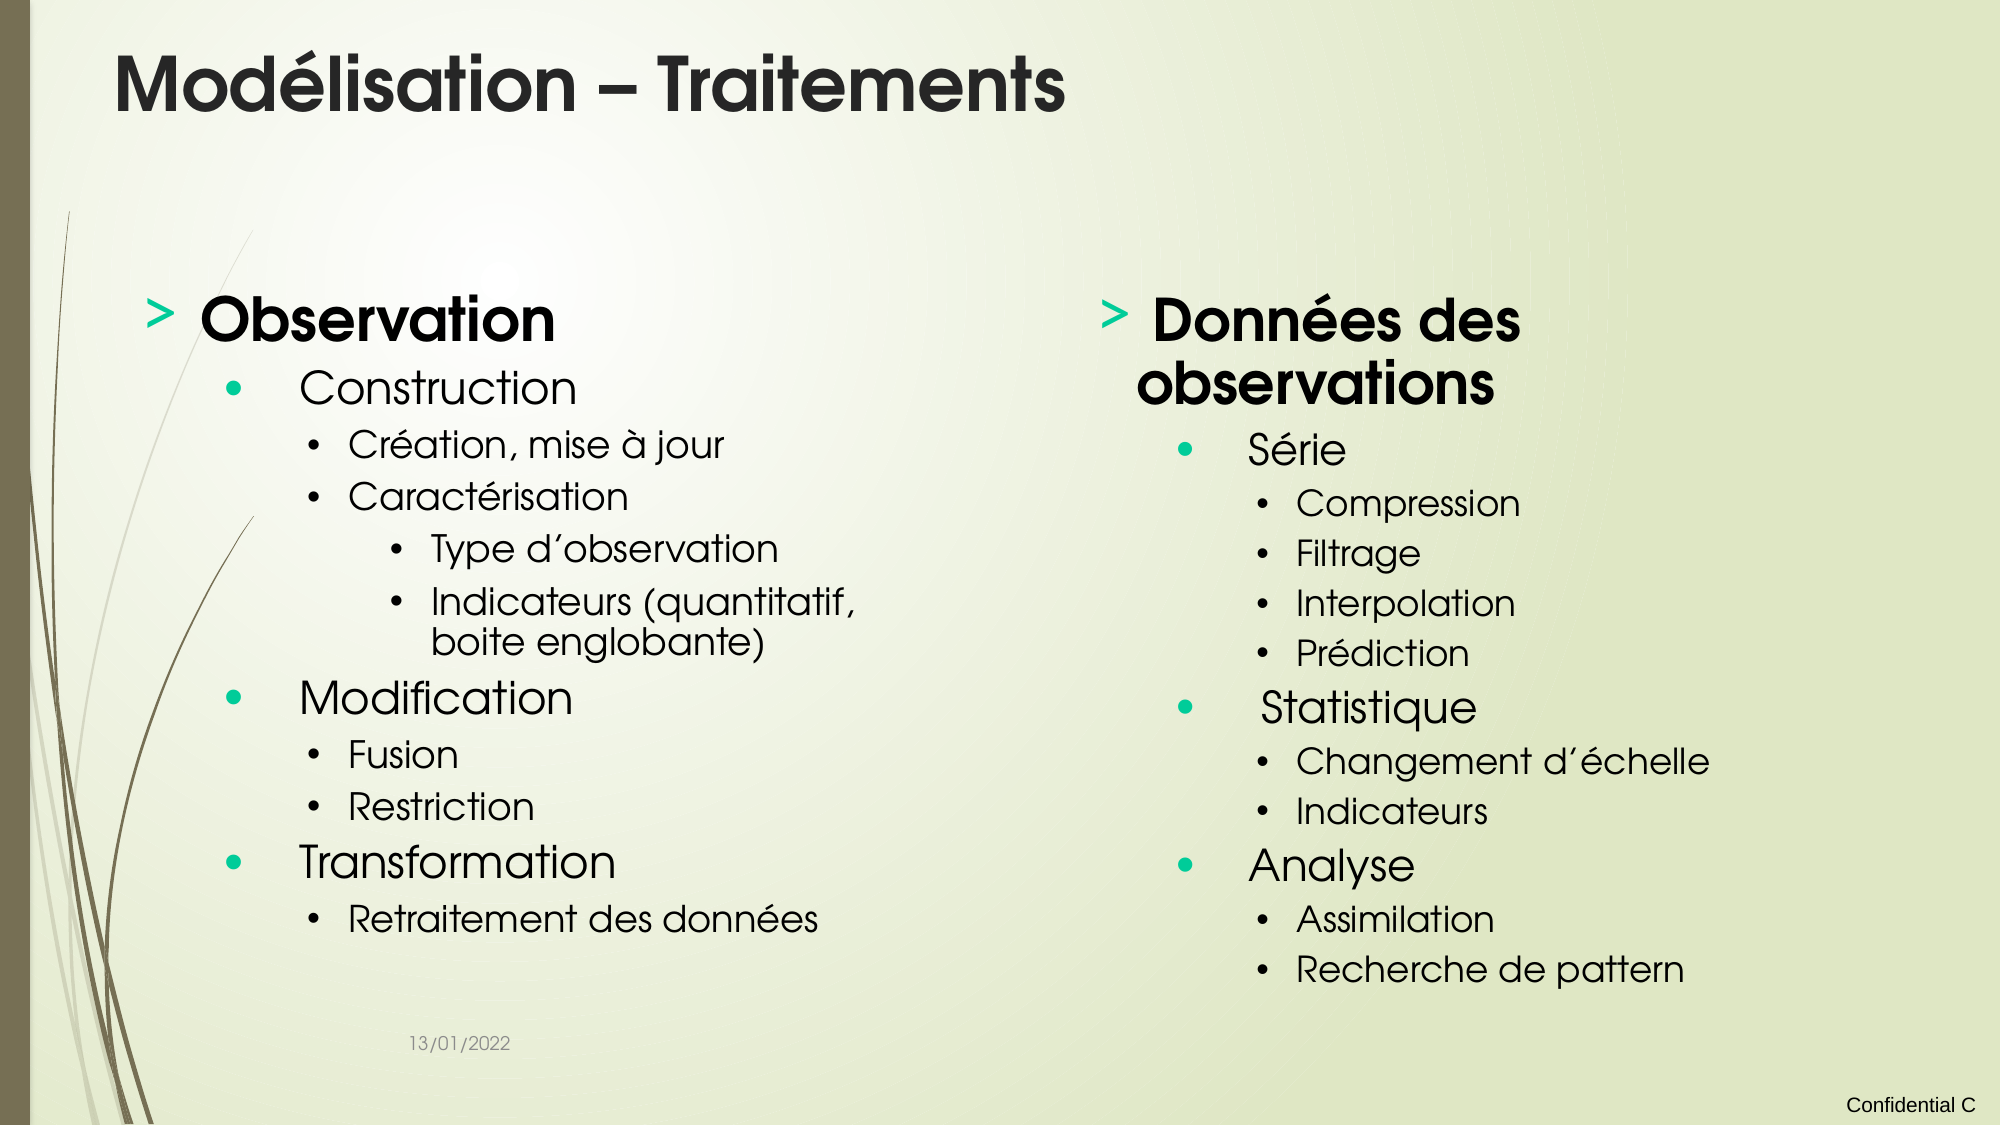

# Modélisation – Traitements
 Observation
Construction
Création, mise à jour
Caractérisation
Type d’observation
Indicateurs (quantitatif, boite englobante)
Modification
Fusion
Restriction
Transformation
Retraitement des données
 Données des observations
Série
Compression
Filtrage
Interpolation
Prédiction
 Statistique
Changement d’échelle
Indicateurs
Analyse
Assimilation
Recherche de pattern
13/01/2022